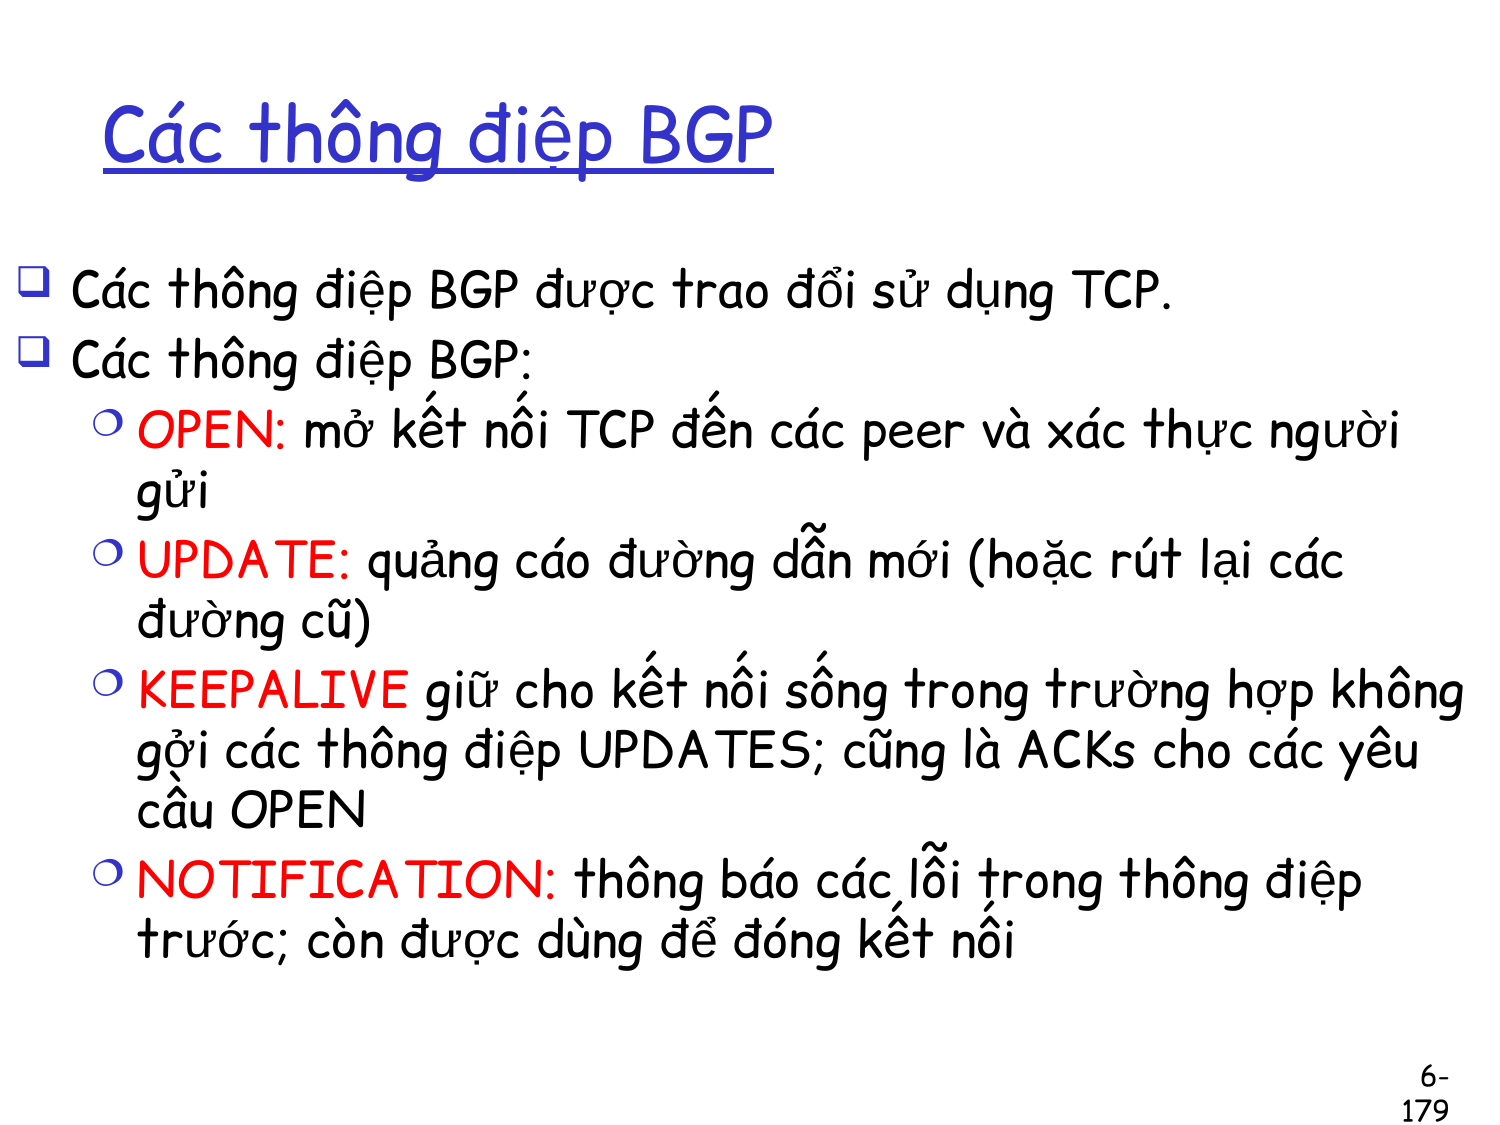

# Các thông điệp BGP
Các thông điệp BGP được trao đổi sử dụng TCP.
Các thông điệp BGP:
OPEN: mở kết nối TCP đến các peer và xác thực người gửi
UPDATE: quảng cáo đường dẫn mới (hoặc rút lại các đường cũ)
KEEPALIVE giữ cho kết nối sống trong trường hợp không gởi các thông điệp UPDATES; cũng là ACKs cho các yêu cầu OPEN
NOTIFICATION: thông báo các lỗi trong thông điệp trước; còn được dùng để đóng kết nối
6-179